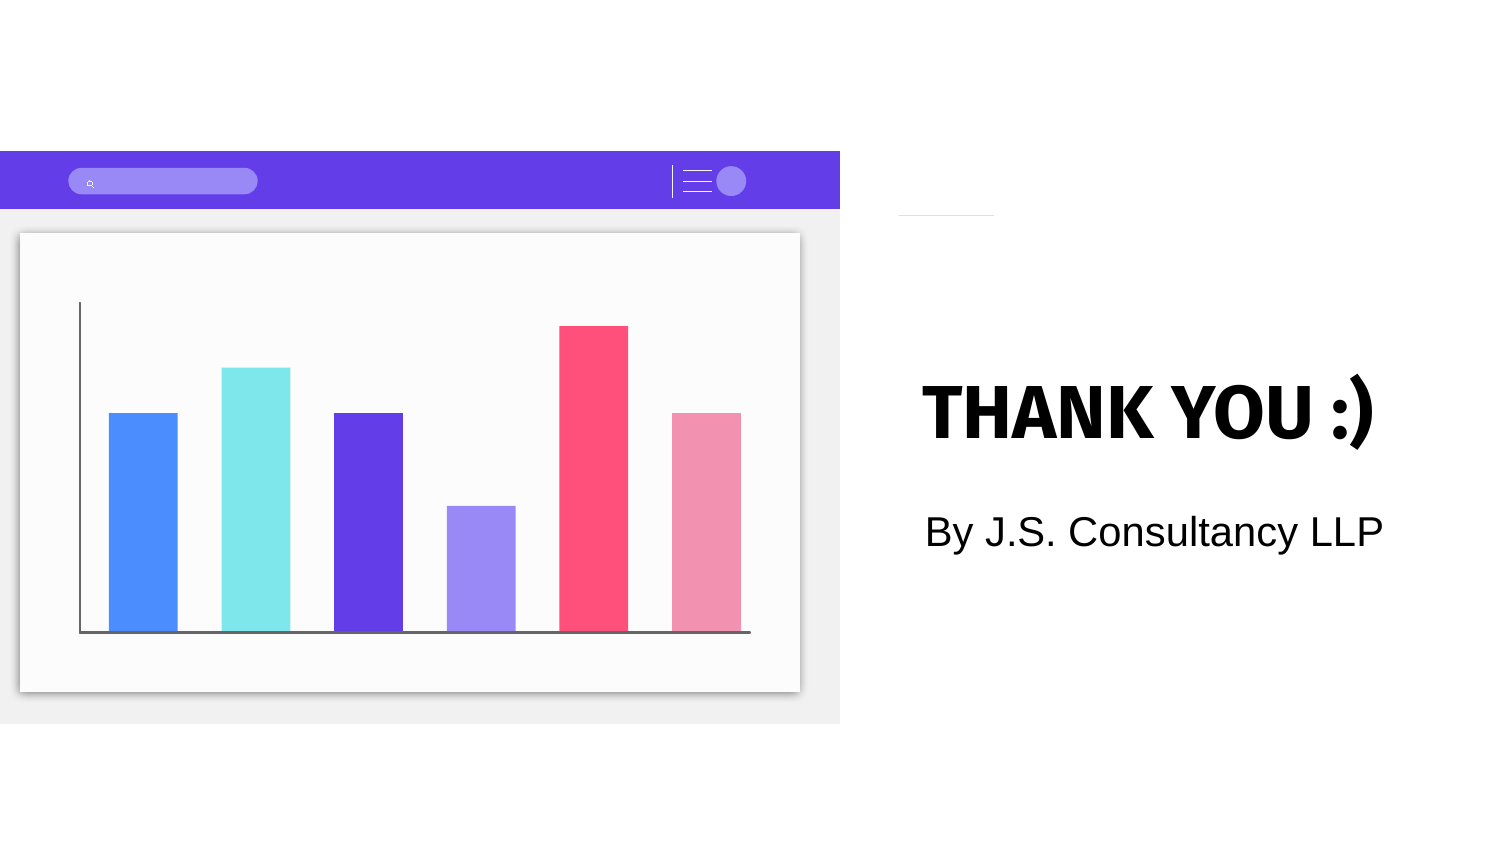

THANK YOU :)

By J.S. Consultancy LLP